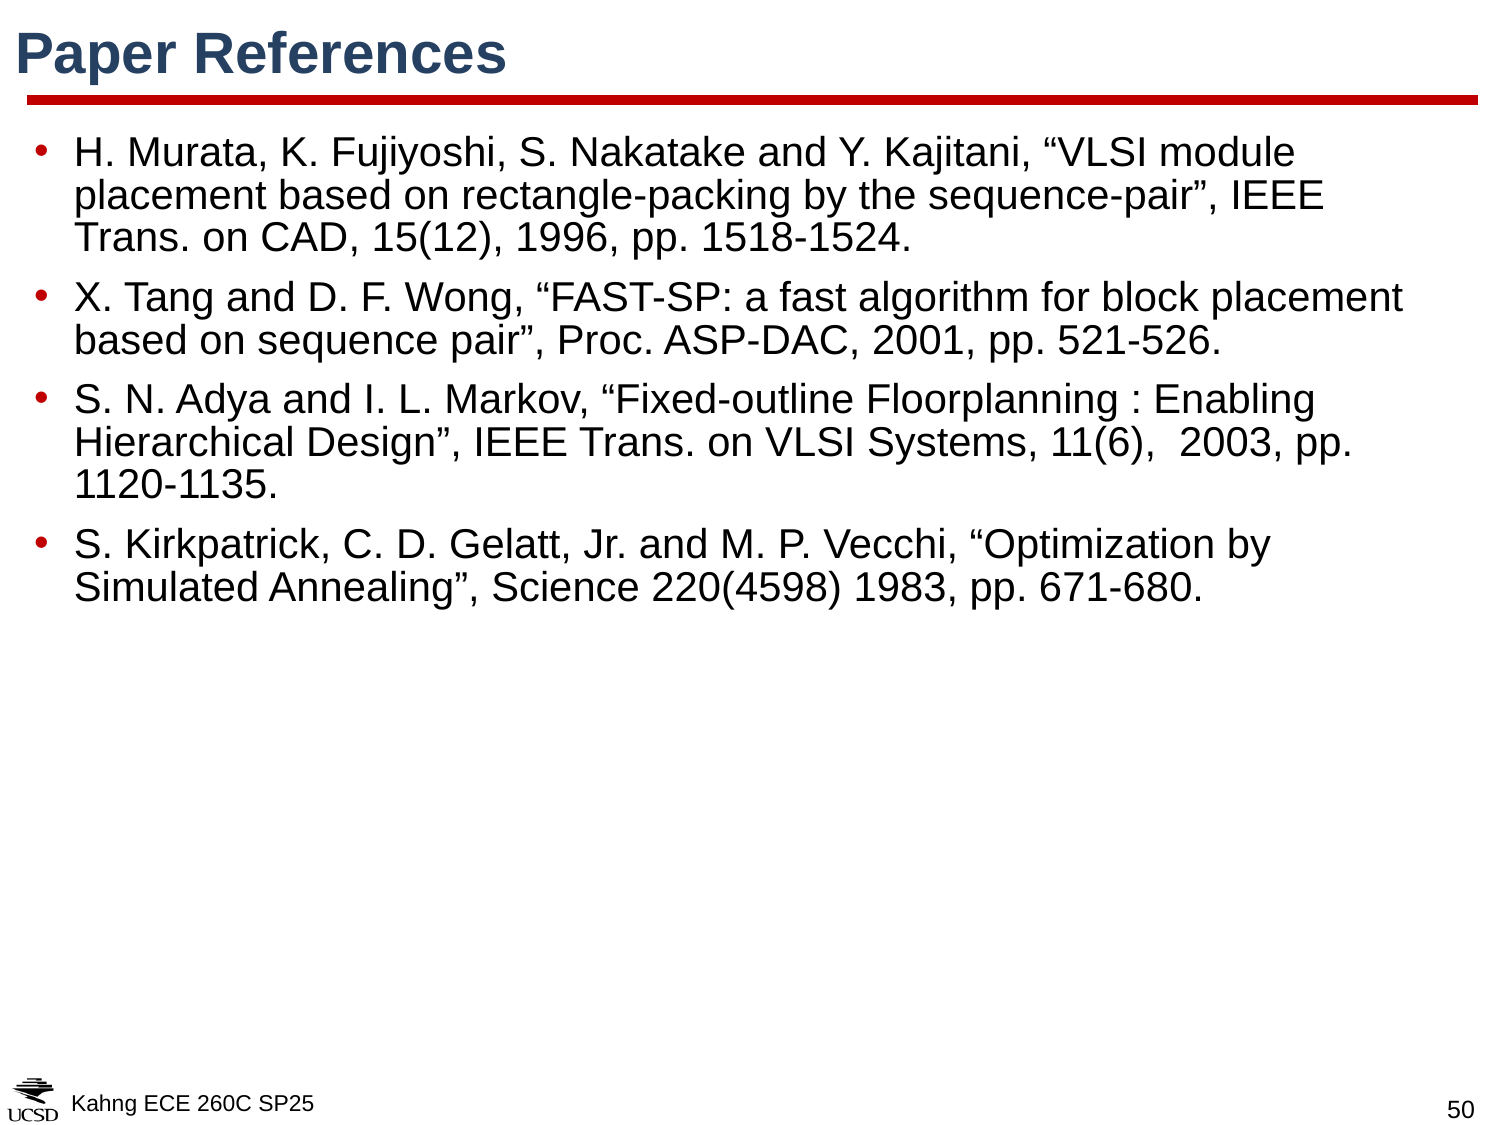

# Paper References
H. Murata, K. Fujiyoshi, S. Nakatake and Y. Kajitani, “VLSI module placement based on rectangle-packing by the sequence-pair”, IEEE Trans. on CAD, 15(12), 1996, pp. 1518-1524.
X. Tang and D. F. Wong, “FAST-SP: a fast algorithm for block placement based on sequence pair”, Proc. ASP-DAC, 2001, pp. 521-526.
S. N. Adya and I. L. Markov, “Fixed-outline Floorplanning : Enabling Hierarchical Design”, IEEE Trans. on VLSI Systems, 11(6),  2003, pp. 1120-1135.
S. Kirkpatrick, C. D. Gelatt, Jr. and M. P. Vecchi, “Optimization by Simulated Annealing”, Science 220(4598) 1983, pp. 671-680.

Kahng ECE 260C SP25